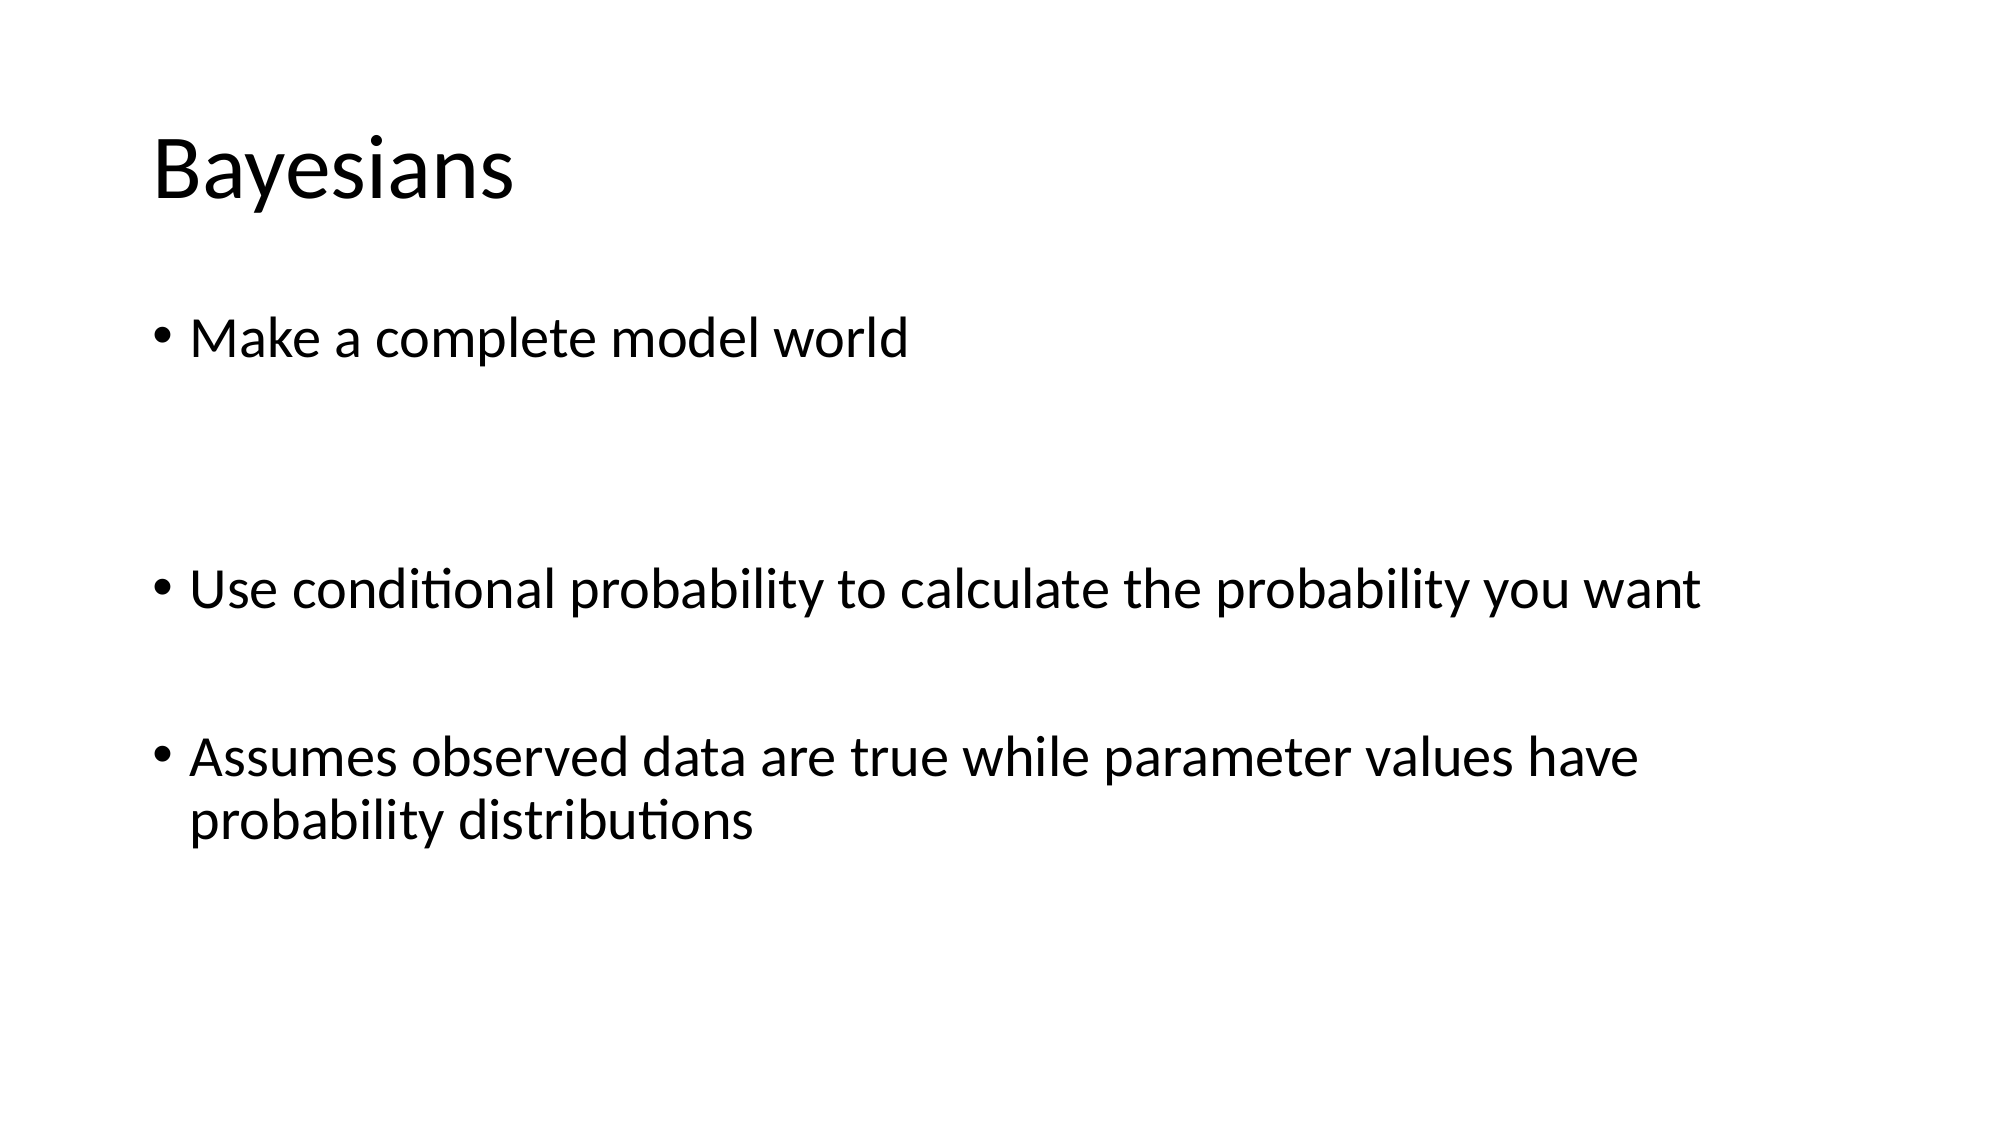

# Bayesians
Make a complete model world

Use conditional probability to calculate the probability you want

Assumes observed data are true while parameter values have probability distributions